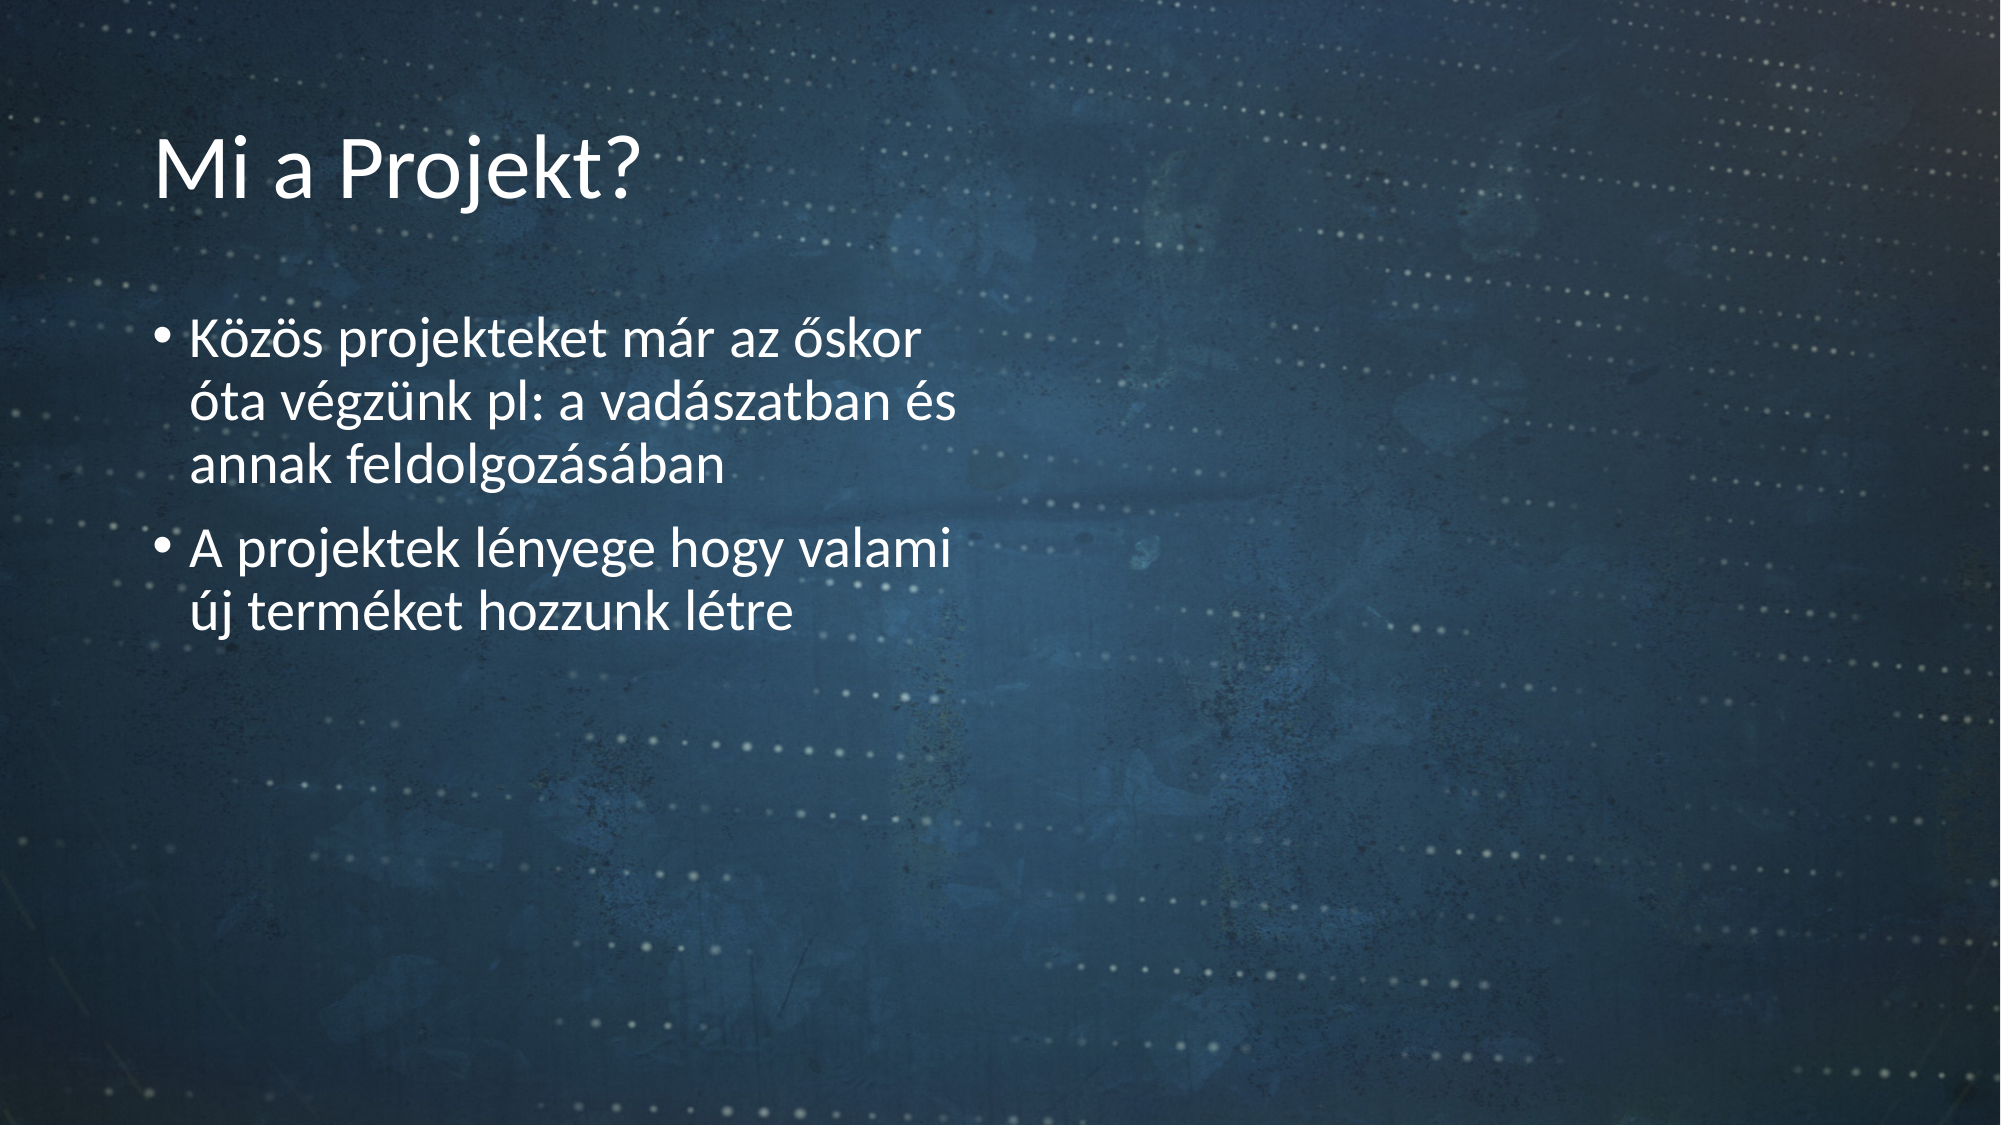

# Mi a Projekt?
Közös projekteket már az őskor óta végzünk pl: a vadászatban és annak feldolgozásában
A projektek lényege hogy valami új terméket hozzunk létre